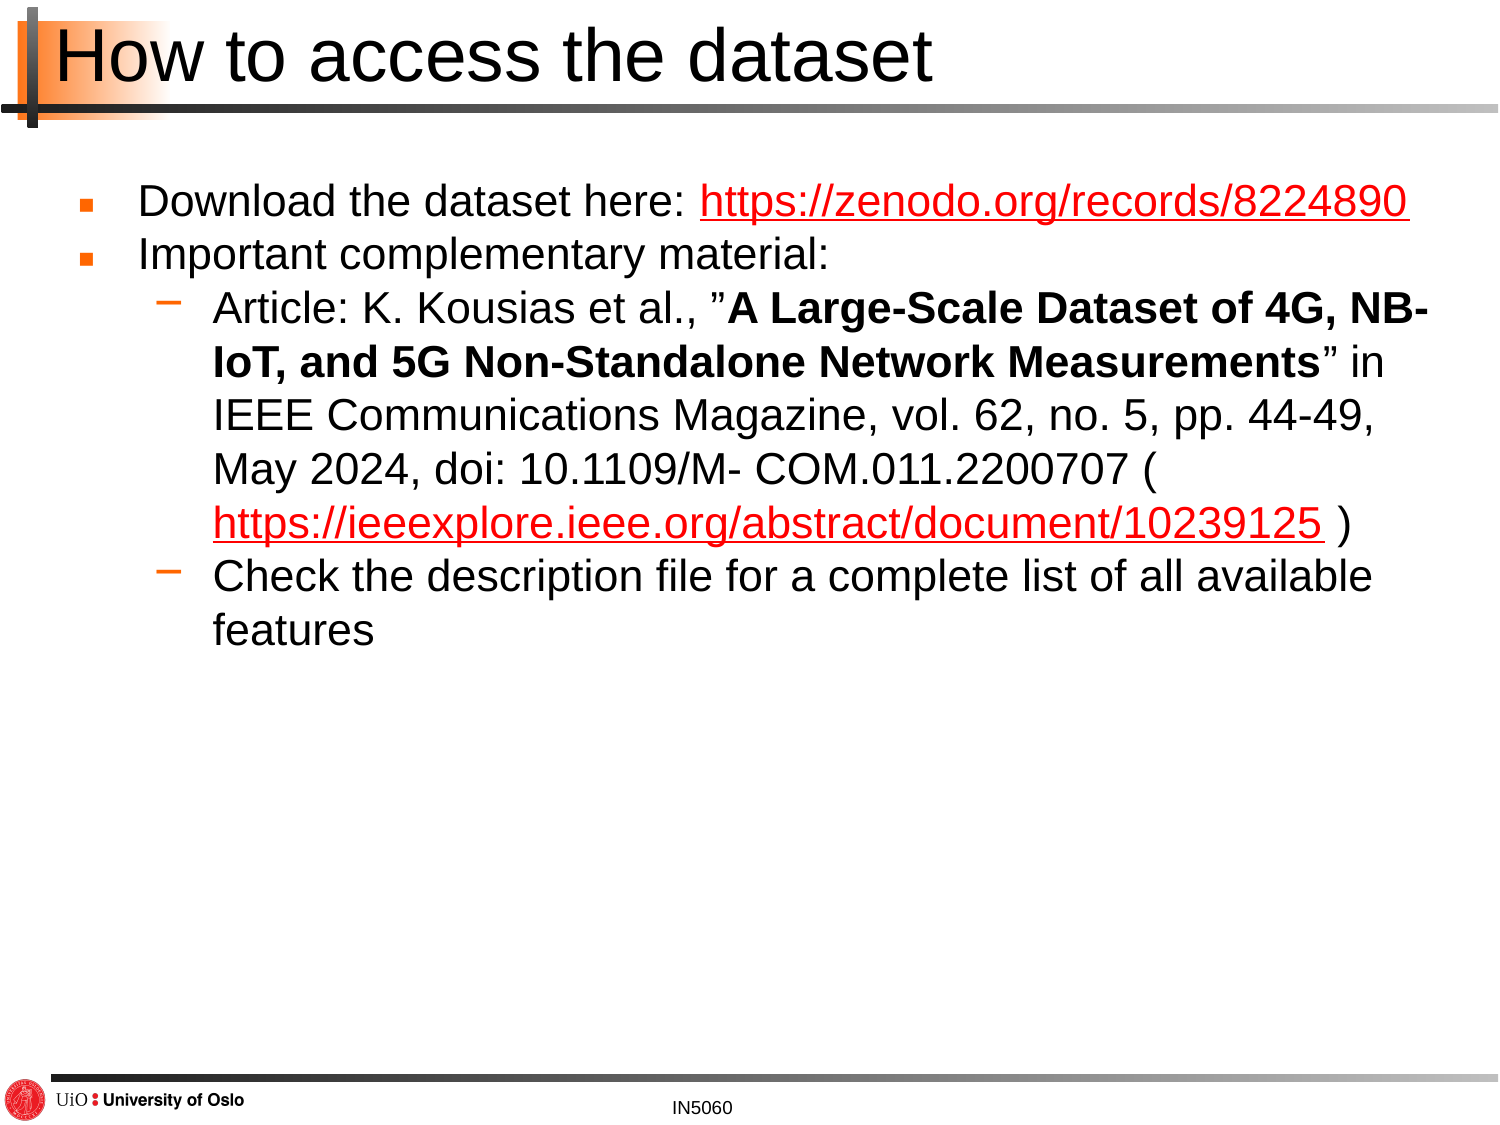

# How to access the dataset
Download the dataset here: https://zenodo.org/records/8224890
Important complementary material:
Article: K. Kousias et al., ”A Large-Scale Dataset of 4G, NB-IoT, and 5G Non-Standalone Network Measurements” in IEEE Communications Magazine, vol. 62, no. 5, pp. 44-49, May 2024, doi: 10.1109/M- COM.011.2200707 (https://ieeexplore.ieee.org/abstract/document/10239125 )
Check the description file for a complete list of all available features